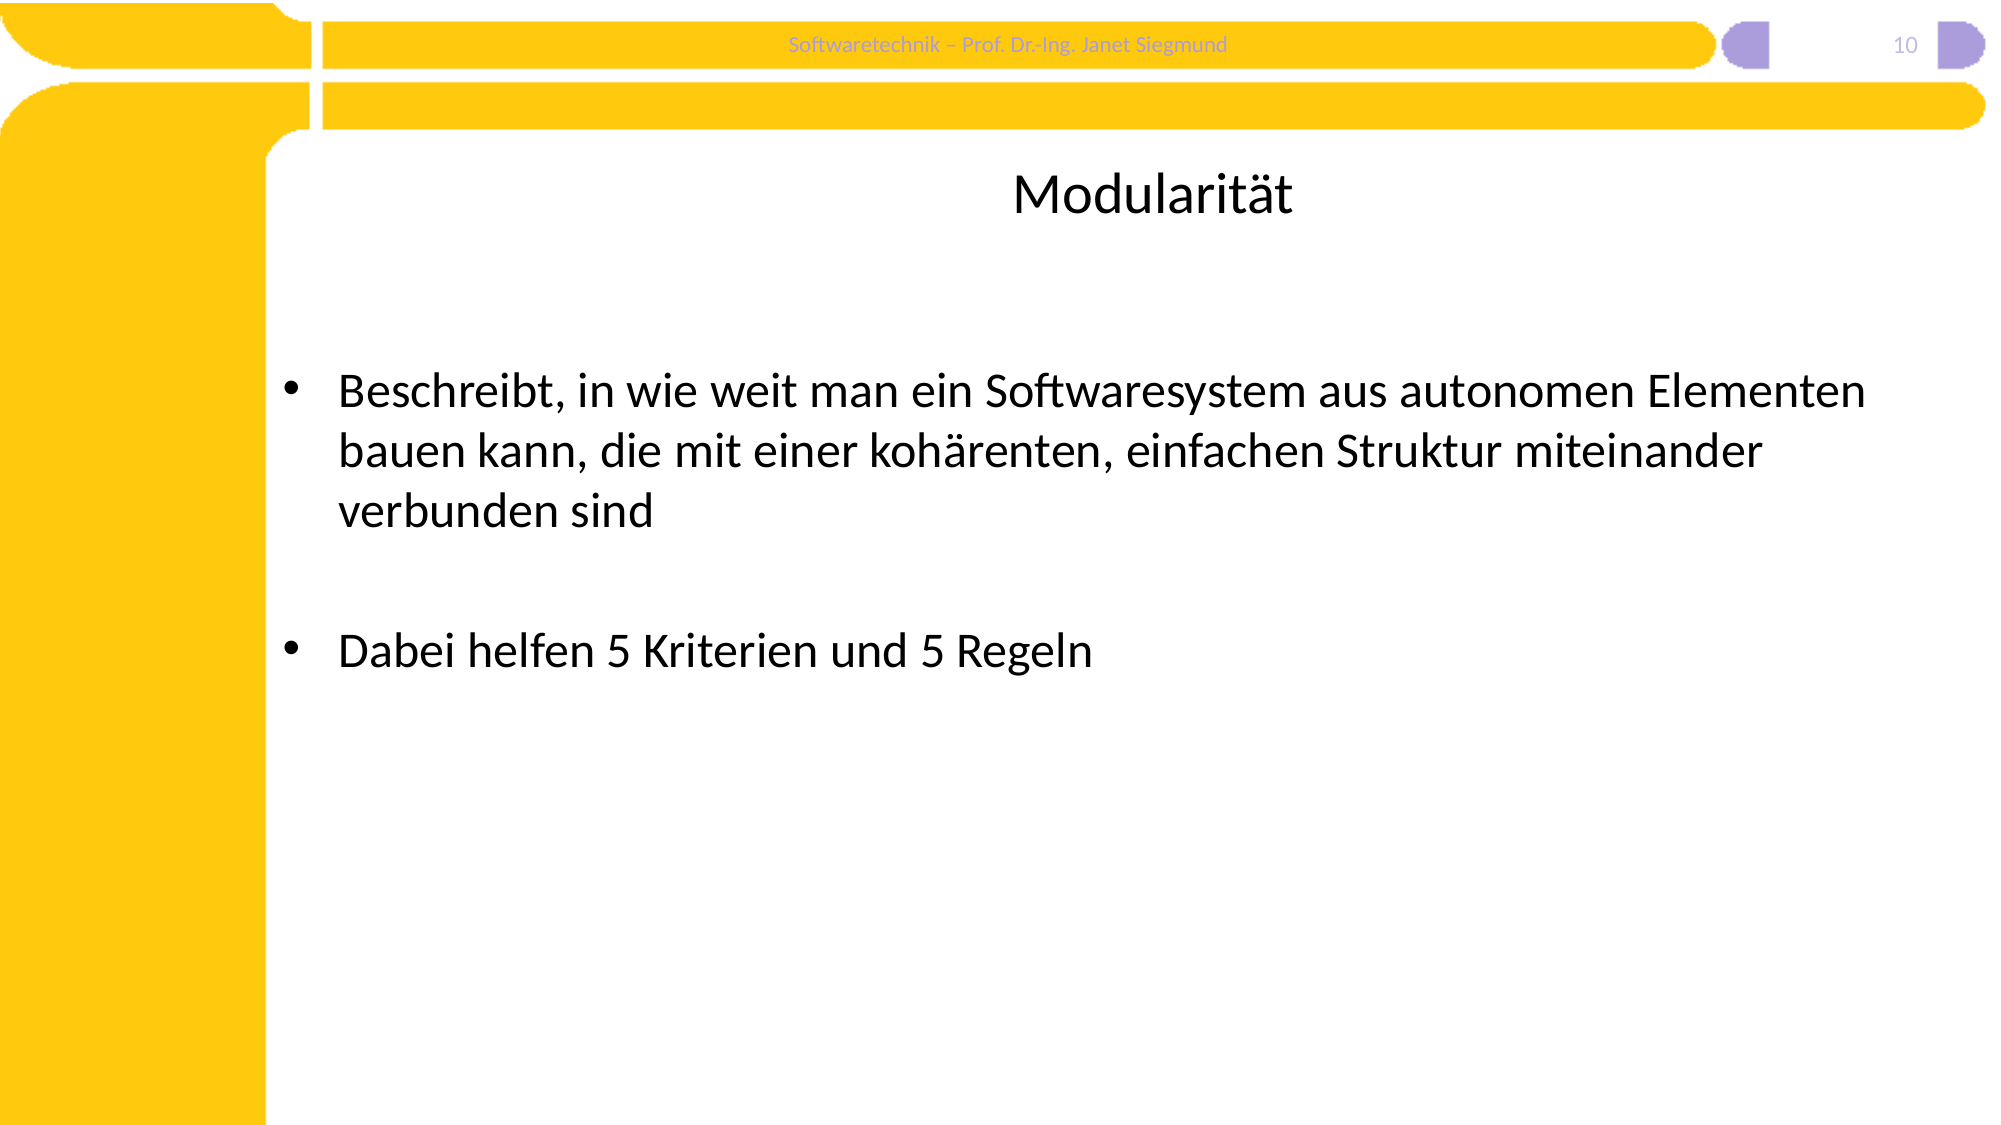

10
# Modularität
Beschreibt, in wie weit man ein Softwaresystem aus autonomen Elementen bauen kann, die mit einer kohärenten, einfachen Struktur miteinander verbunden sind

Dabei helfen 5 Kriterien und 5 Regeln